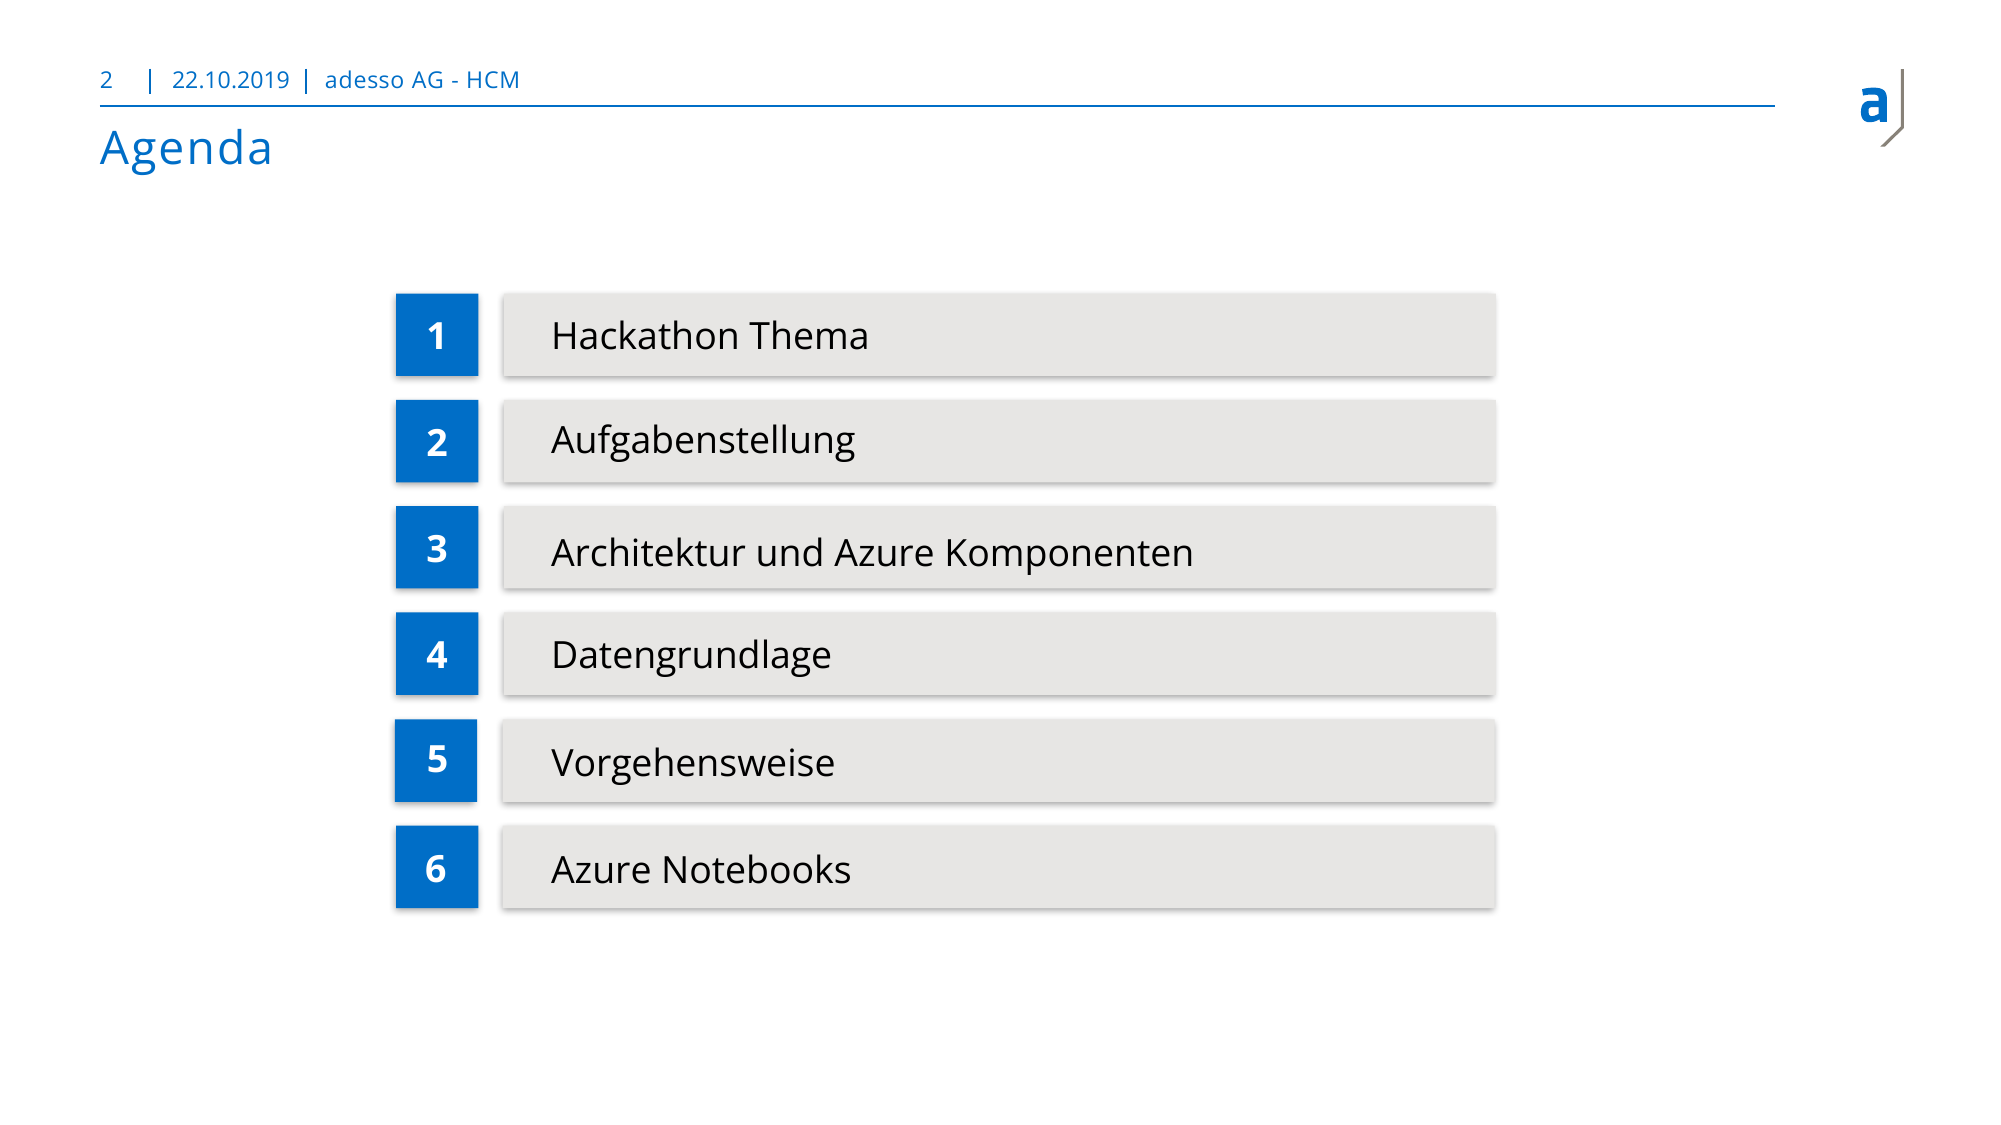

2
22.10.2019
adesso AG - HCM
# Agenda

Hackathon Thema
1

Aufgabenstellung
2

3
Architektur und Azure Komponenten

Datengrundlage
4

5
Vorgehensweise

6
Azure Notebooks